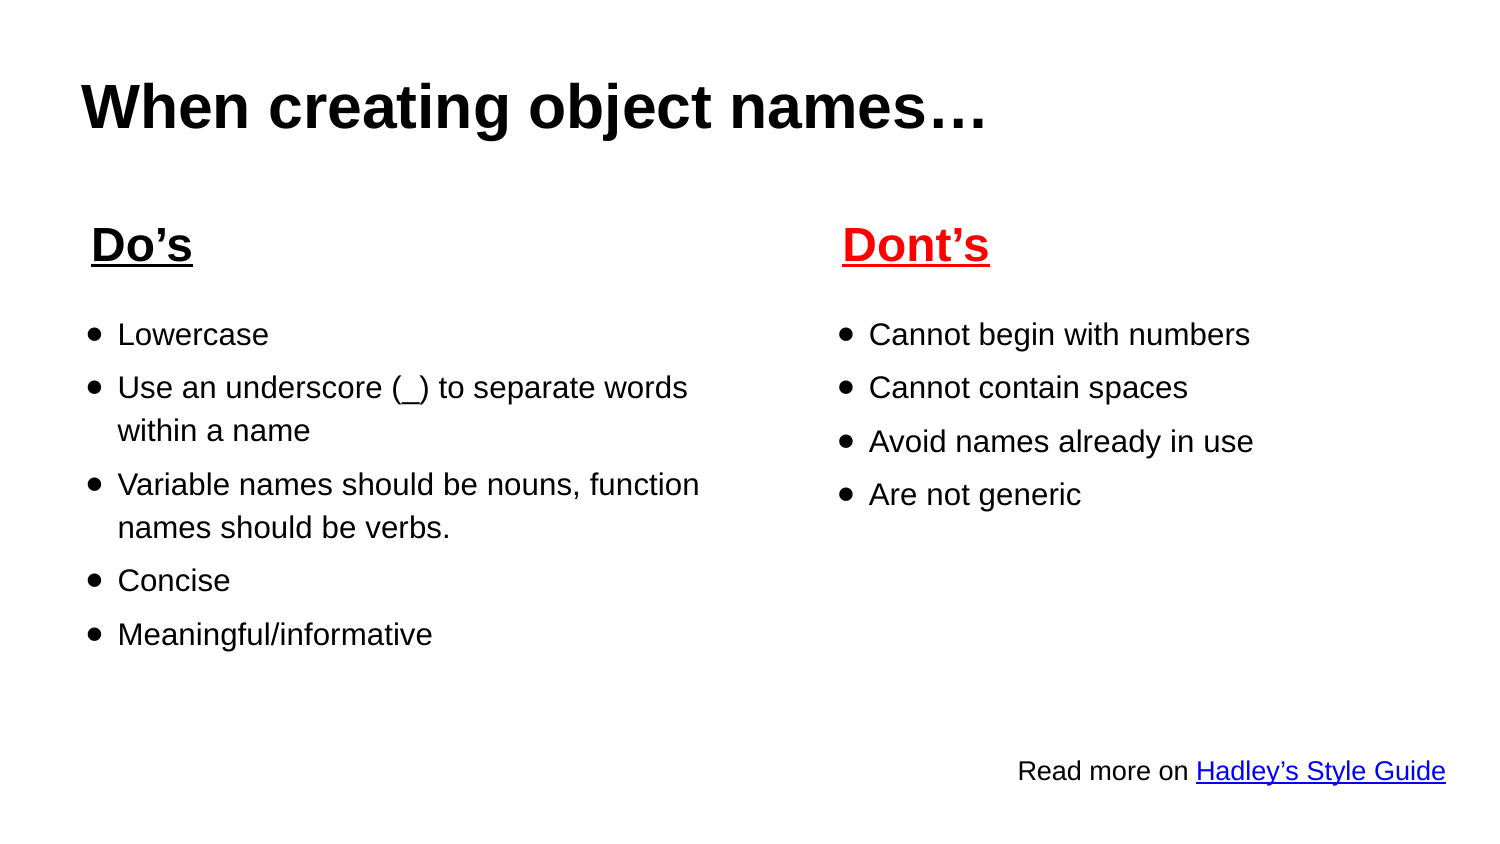

When creating object names…
Do’s
Dont’s
Lowercase
Use an underscore (_) to separate words within a name
Variable names should be nouns, function names should be verbs.
Concise
Meaningful/informative

Cannot begin with numbers
Cannot contain spaces
Avoid names already in use
Are not generic

Read more on Hadley’s Style Guide